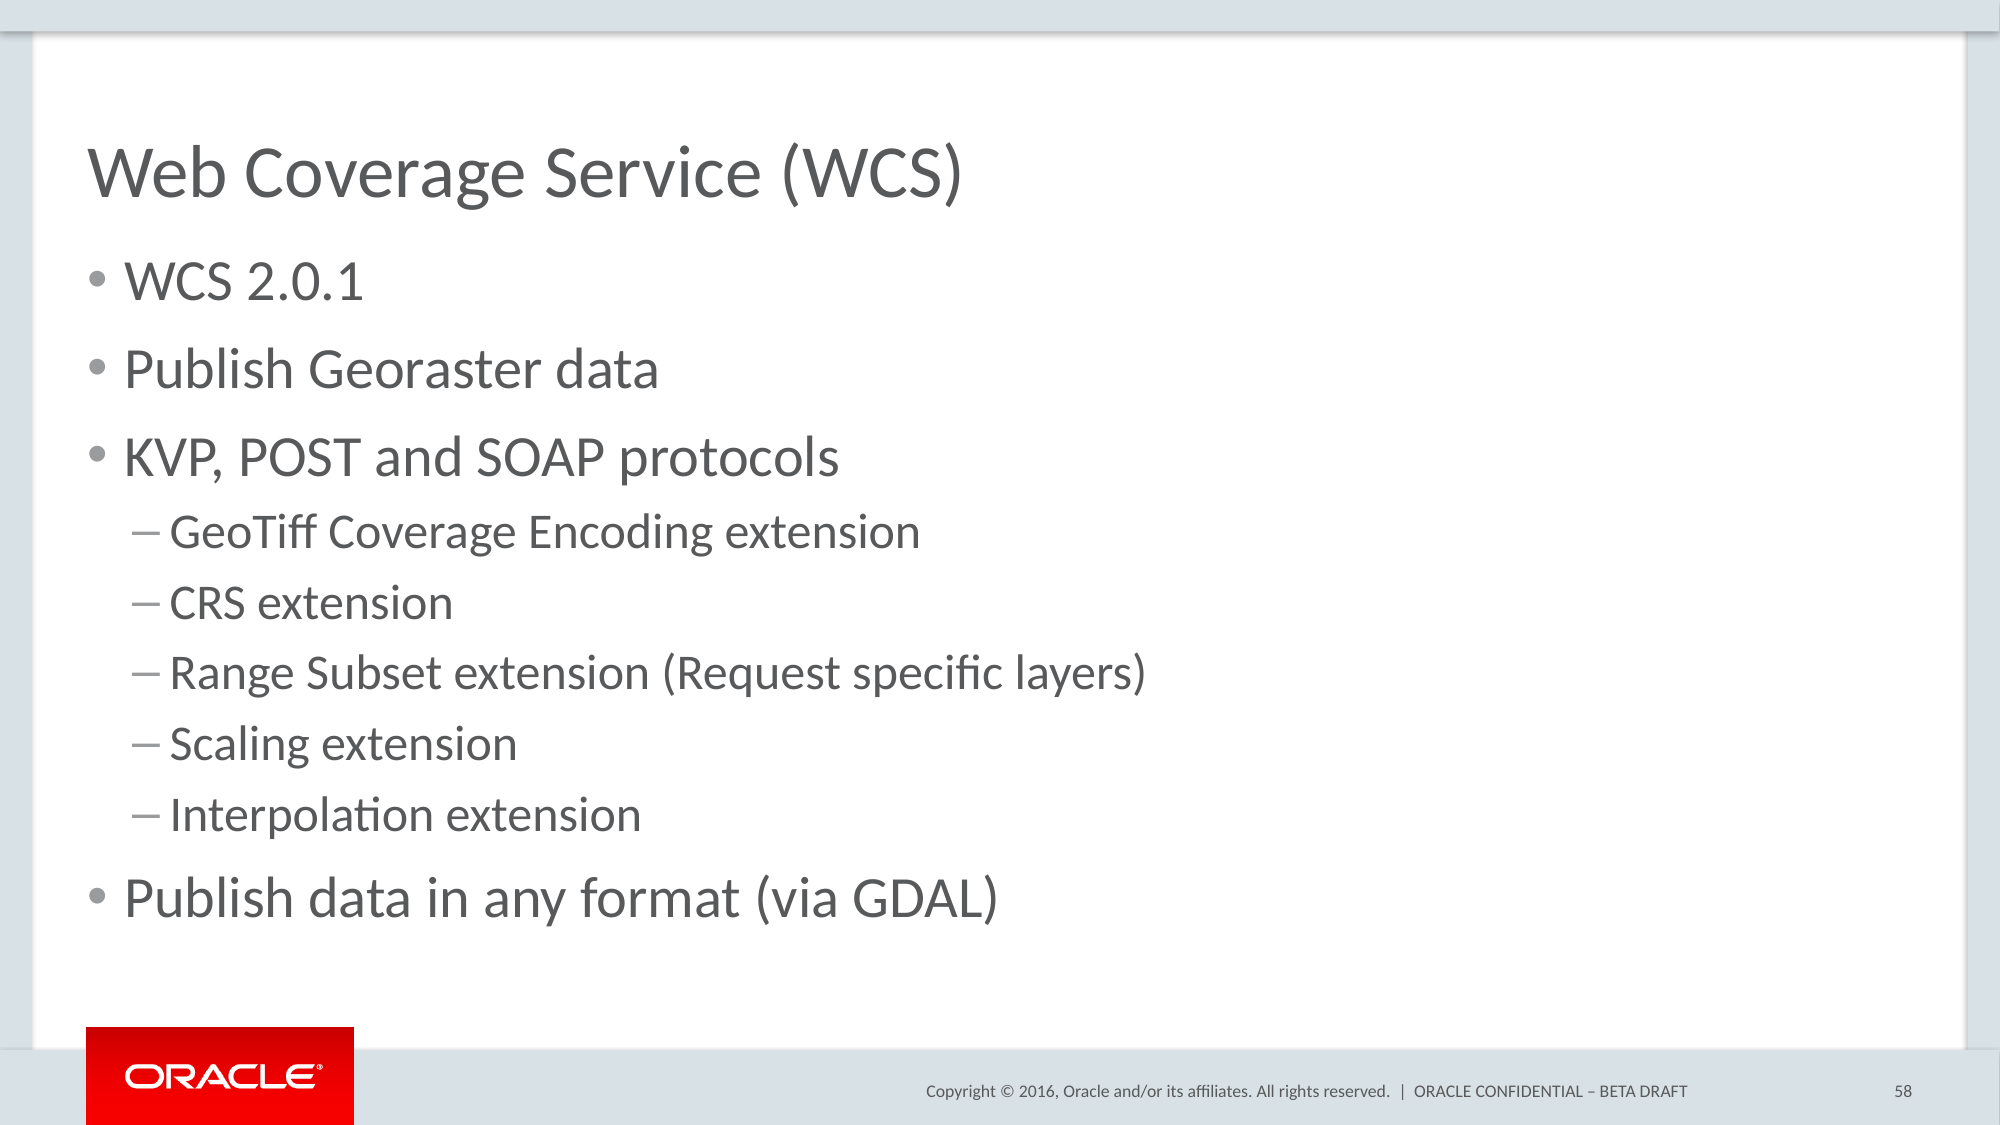

# Web Coverage Service (WCS)
WCS 2.0.1
Publish Georaster data
KVP, POST and SOAP protocols
GeoTiff Coverage Encoding extension
CRS extension
Range Subset extension (Request specific layers)
Scaling extension
Interpolation extension
Publish data in any format (via GDAL)

ORACLE CONFIDENTIAL – BETA DRAFT
58